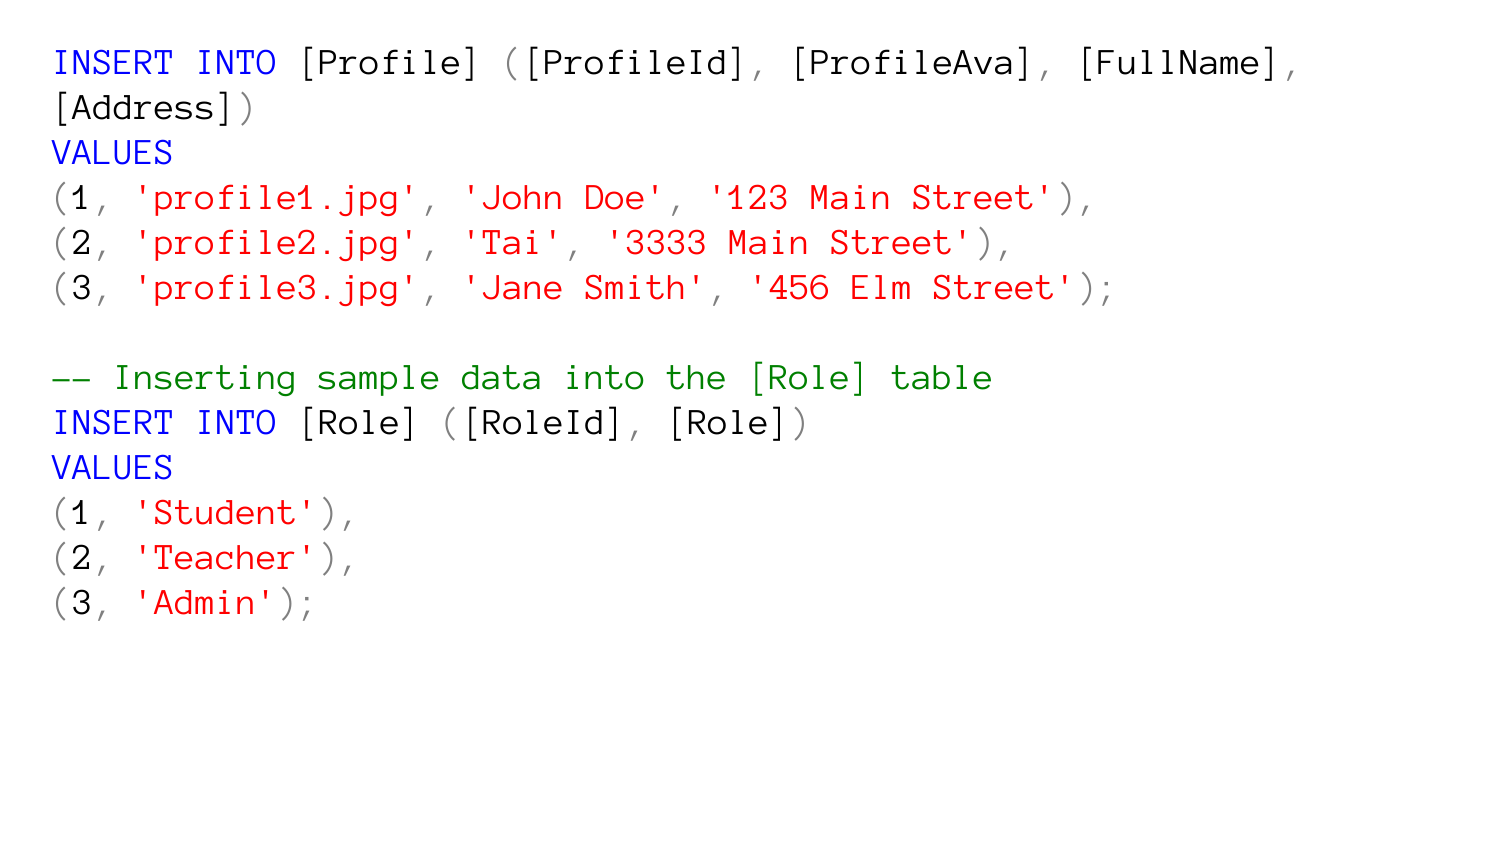

INSERT INTO [Profile] ([ProfileId], [ProfileAva], [FullName], [Address])
VALUES
(1, 'profile1.jpg', 'John Doe', '123 Main Street'),
(2, 'profile2.jpg', 'Tai', '3333 Main Street'),
(3, 'profile3.jpg', 'Jane Smith', '456 Elm Street');

-- Inserting sample data into the [Role] table
INSERT INTO [Role] ([RoleId], [Role])
VALUES
(1, 'Student'),
(2, 'Teacher'),
(3, 'Admin');